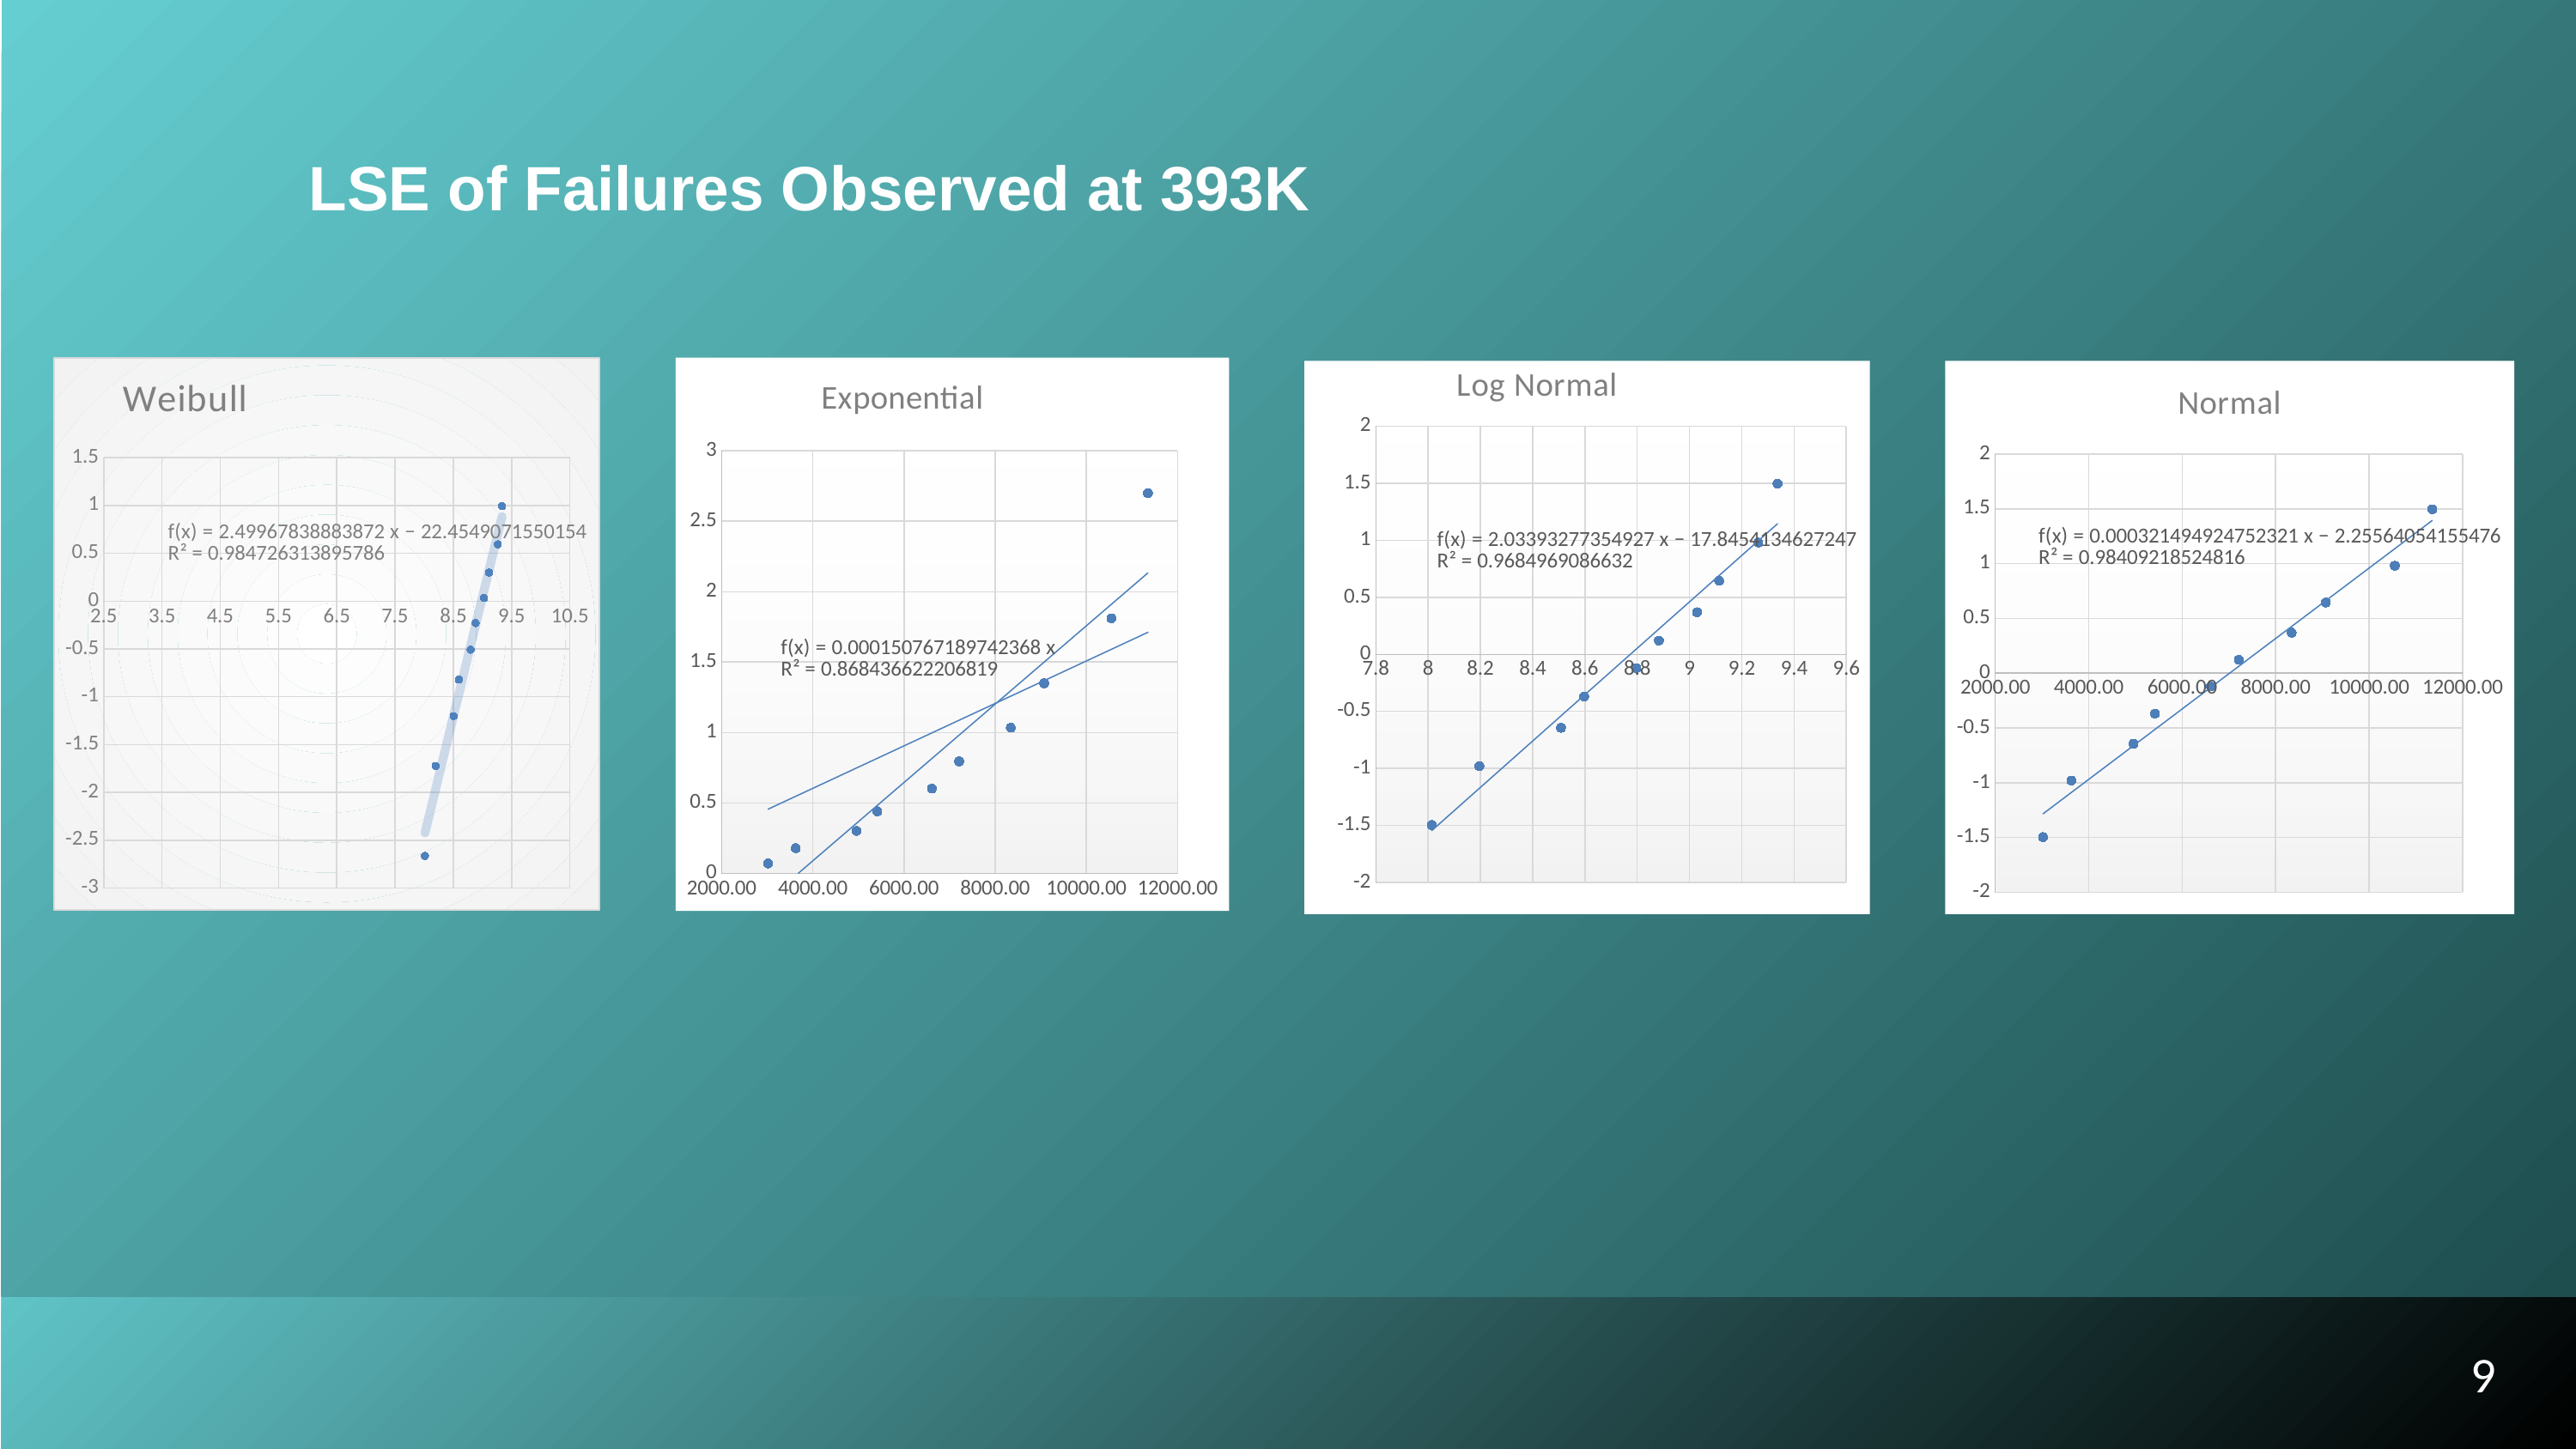

LSE of Failures Observed at 393K

### Chart: Weibull

| Category | y |
|---|---|

### Chart: Exponential

| Category | y |
|---|---|

### Chart: Log Normal

| Category | y |
|---|---|

### Chart: Normal

| Category | y |
|---|---|

9